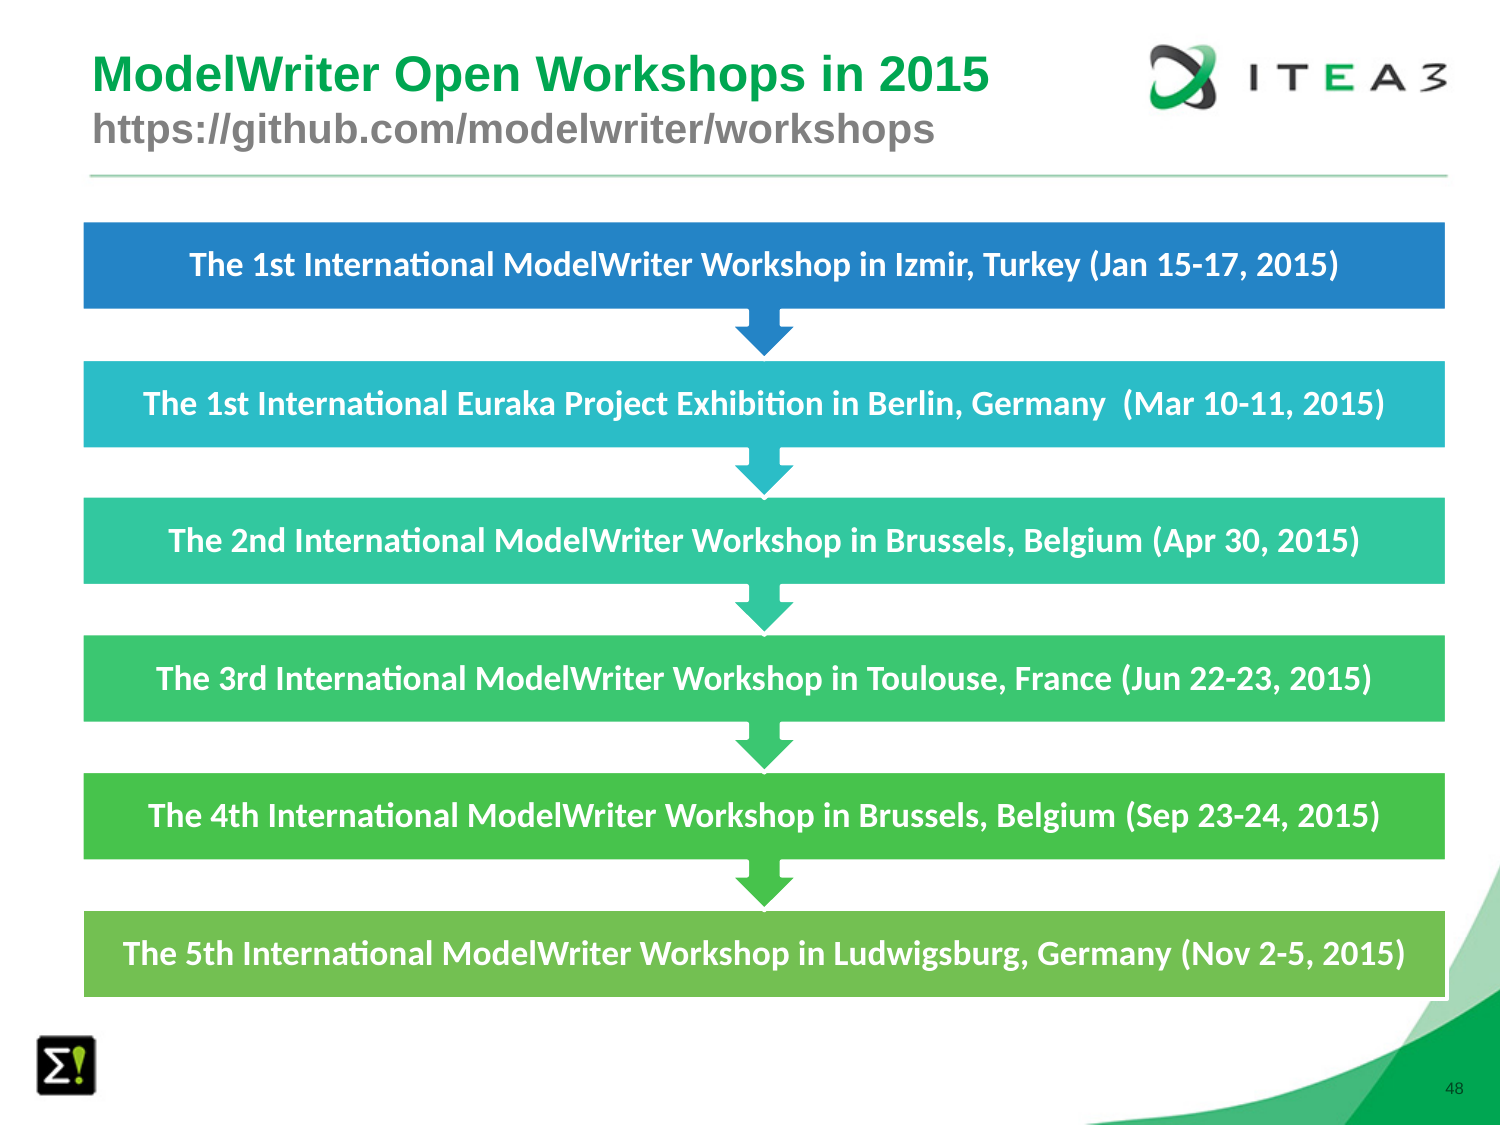

# ModelWriter Open Workshops in 2015 https://github.com/modelwriter/workshops
The 5th International ModelWriter Workshop in Ludwigsburg, Germany (Nov 2-5, 2015)
The 4th International ModelWriter Workshop in Brussels, Belgium (Sep 23-24, 2015)
The 3rd International ModelWriter Workshop in Toulouse, France (Jun 22-23, 2015)
The 2nd International ModelWriter Workshop in Brussels, Belgium (Apr 30, 2015)
The 1st International Euraka Project Exhibition in Berlin, Germany  (Mar 10-11, 2015)
The 1st International ModelWriter Workshop in Izmir, Turkey (Jan 15-17, 2015)